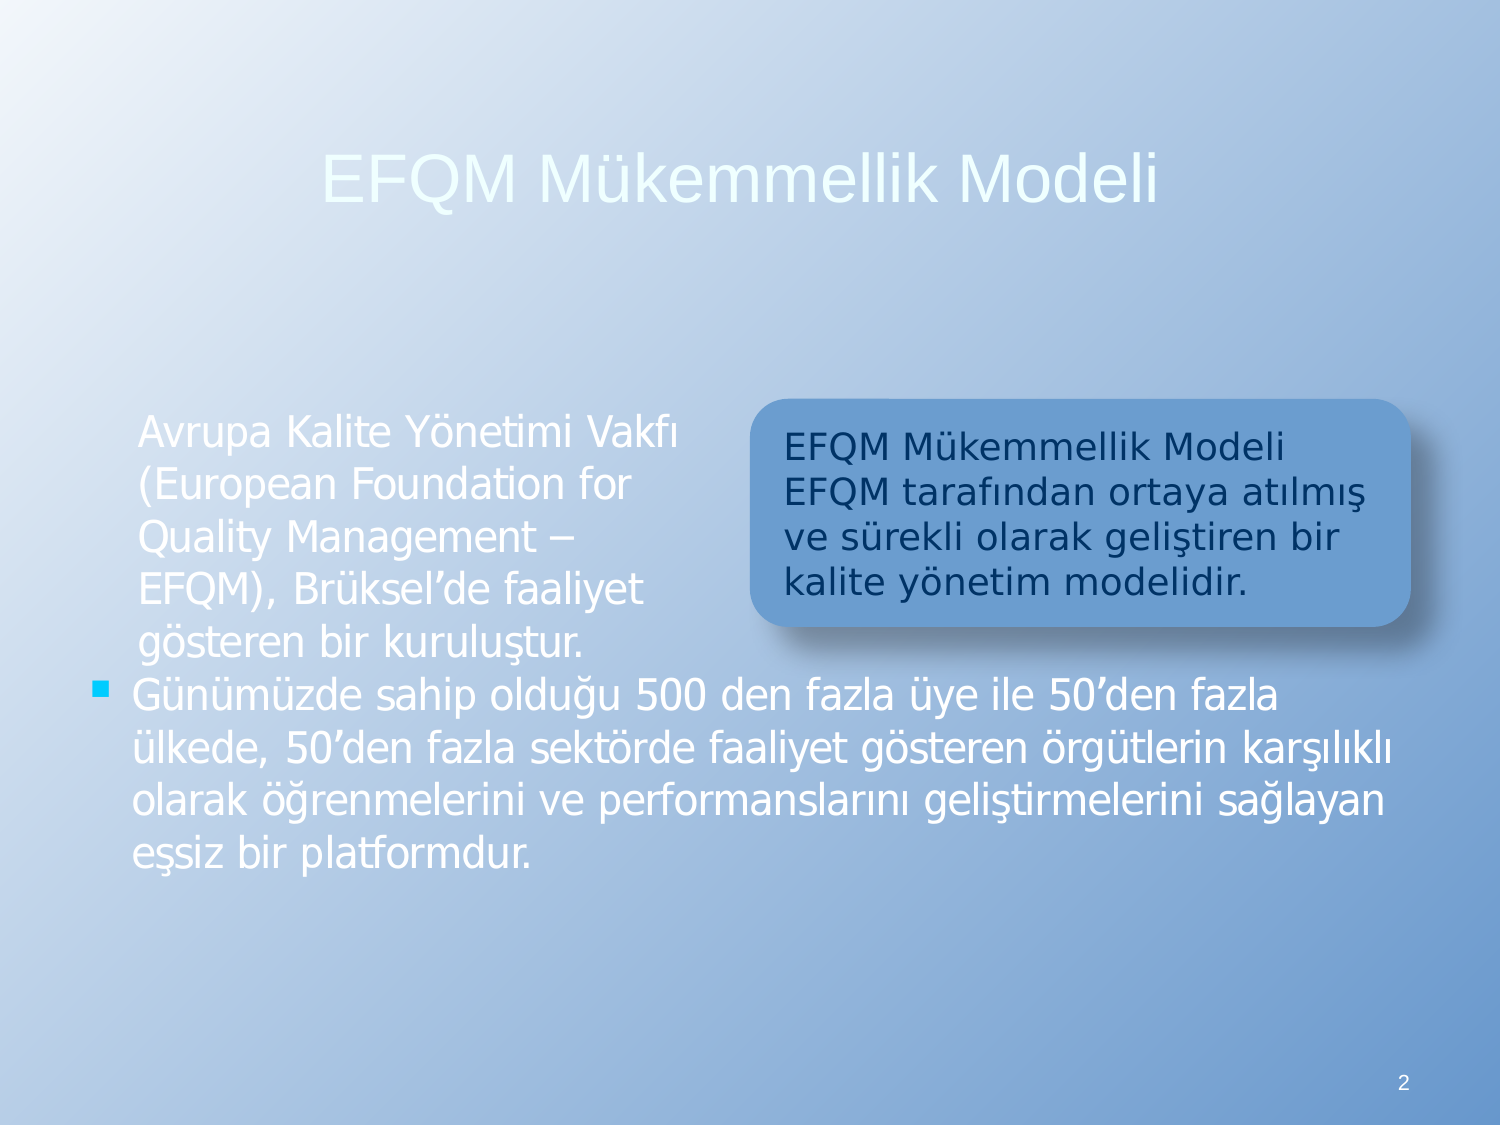

# EFQM Mükemmellik Modeli
Avrupa Kalite Yönetimi Vakfı (European Foundation for Quality Management – EFQM), Brüksel’de faaliyet gösteren bir kuruluştur.
EFQM Mükemmellik Modeli EFQM tarafından ortaya atılmış ve sürekli olarak geliştiren bir kalite yönetim modelidir.
Günümüzde sahip olduğu 500 den fazla üye ile 50’den fazla ülkede, 50’den fazla sektörde faaliyet gösteren örgütlerin karşılıklı olarak öğrenmelerini ve performanslarını geliştirmelerini sağlayan eşsiz bir platformdur.
2